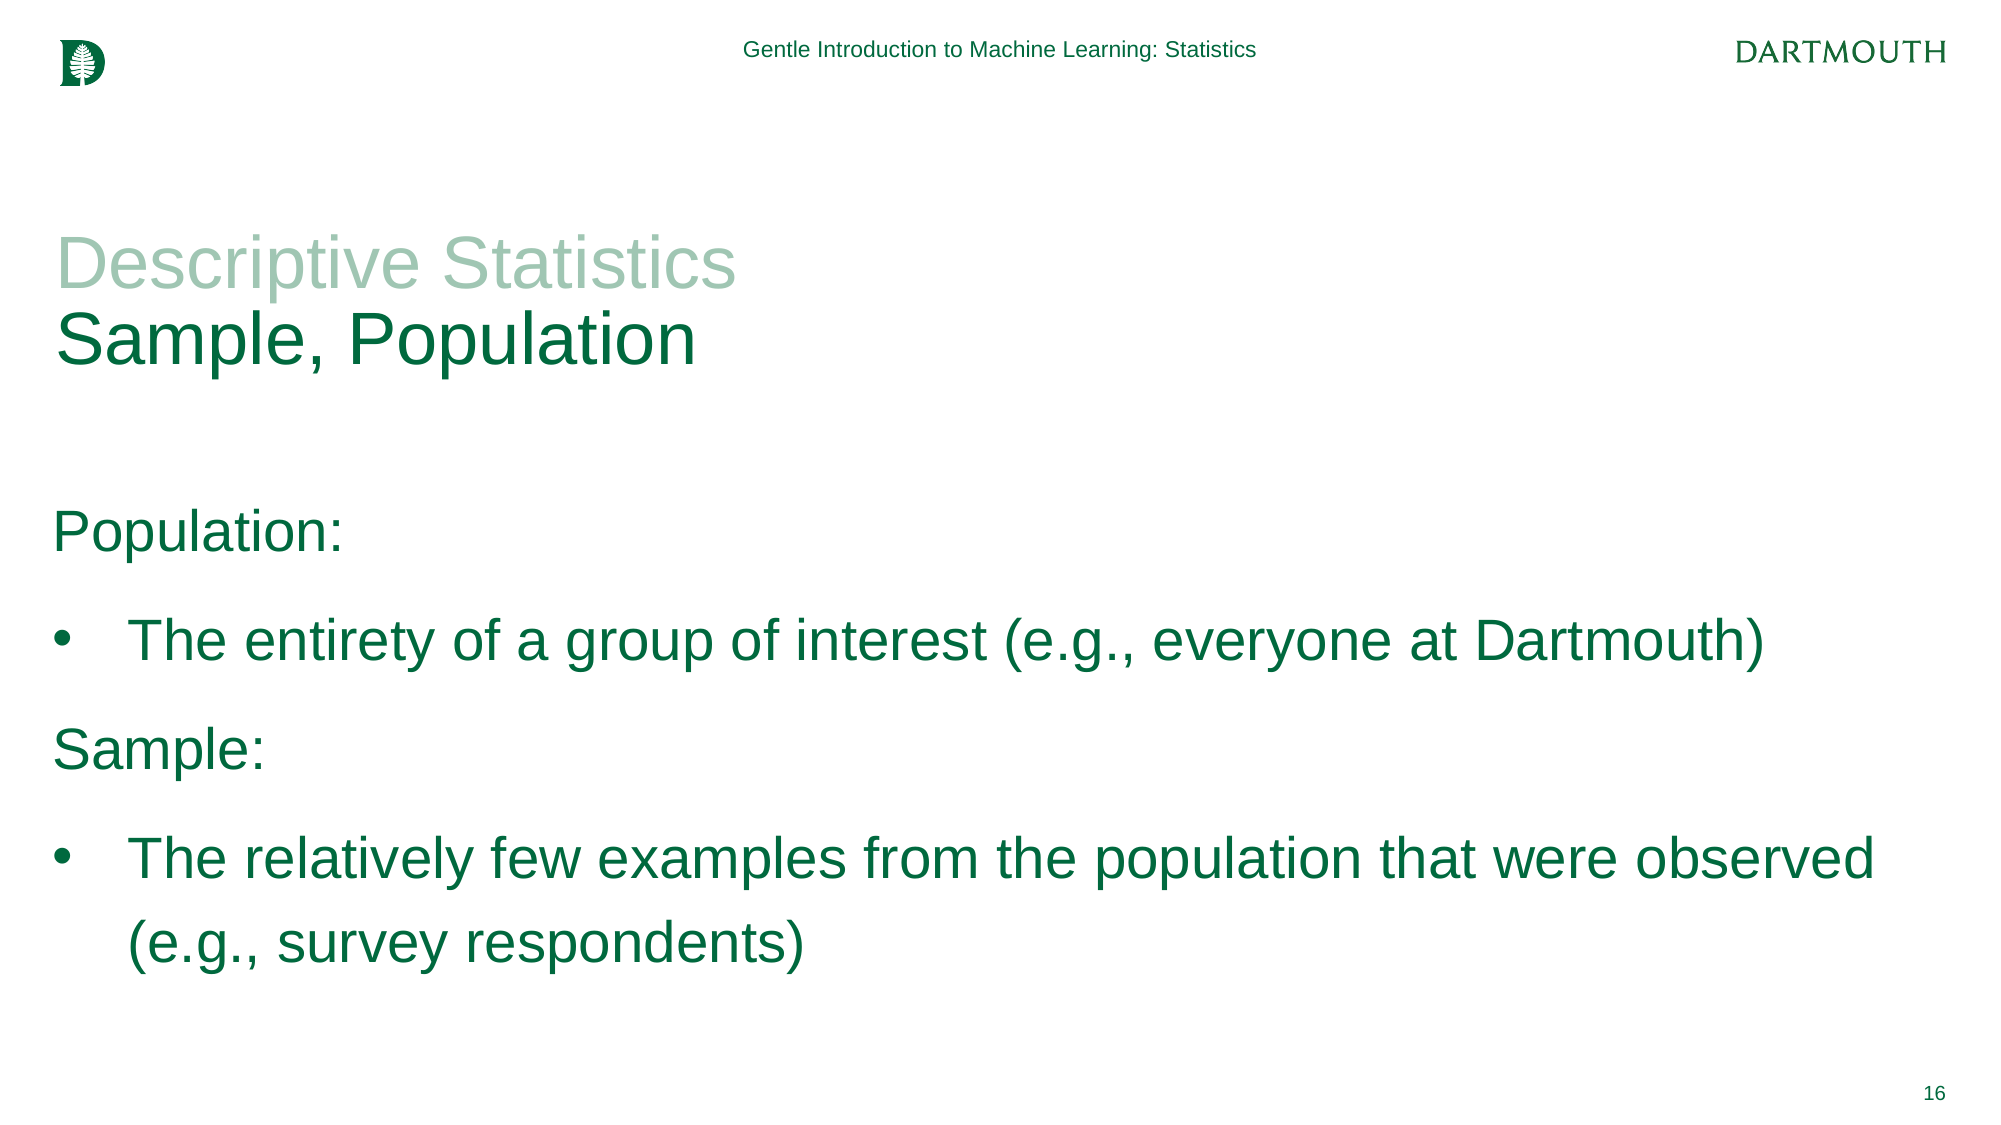

Gentle Introduction to Machine Learning: Statistics
# Descriptive Statistics Sample, Population
Population:
The entirety of a group of interest (e.g., everyone at Dartmouth)
Sample:
The relatively few examples from the population that were observed (e.g., survey respondents)
16